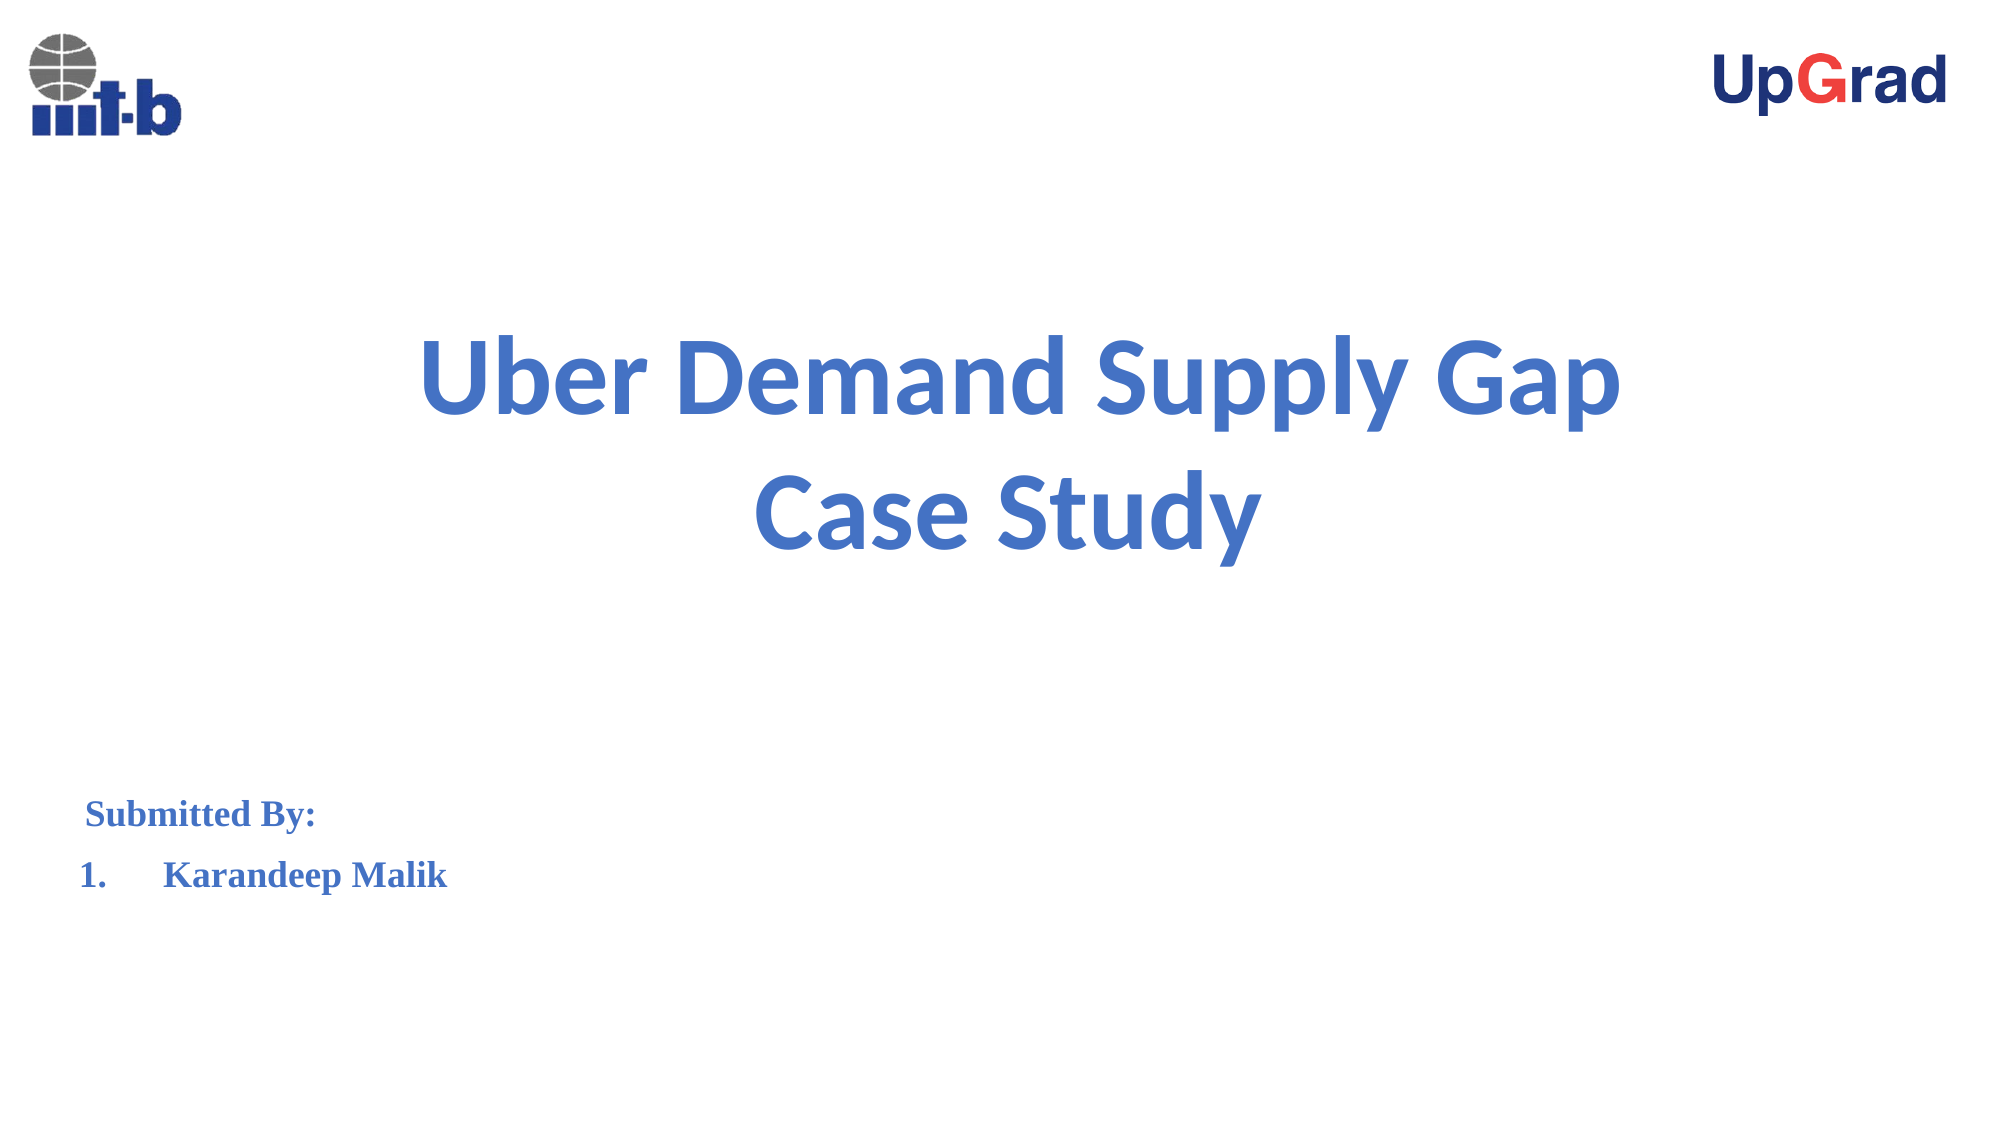

Uber Demand Supply Gap
Case Study
 Submitted By:
 Karandeep Malik